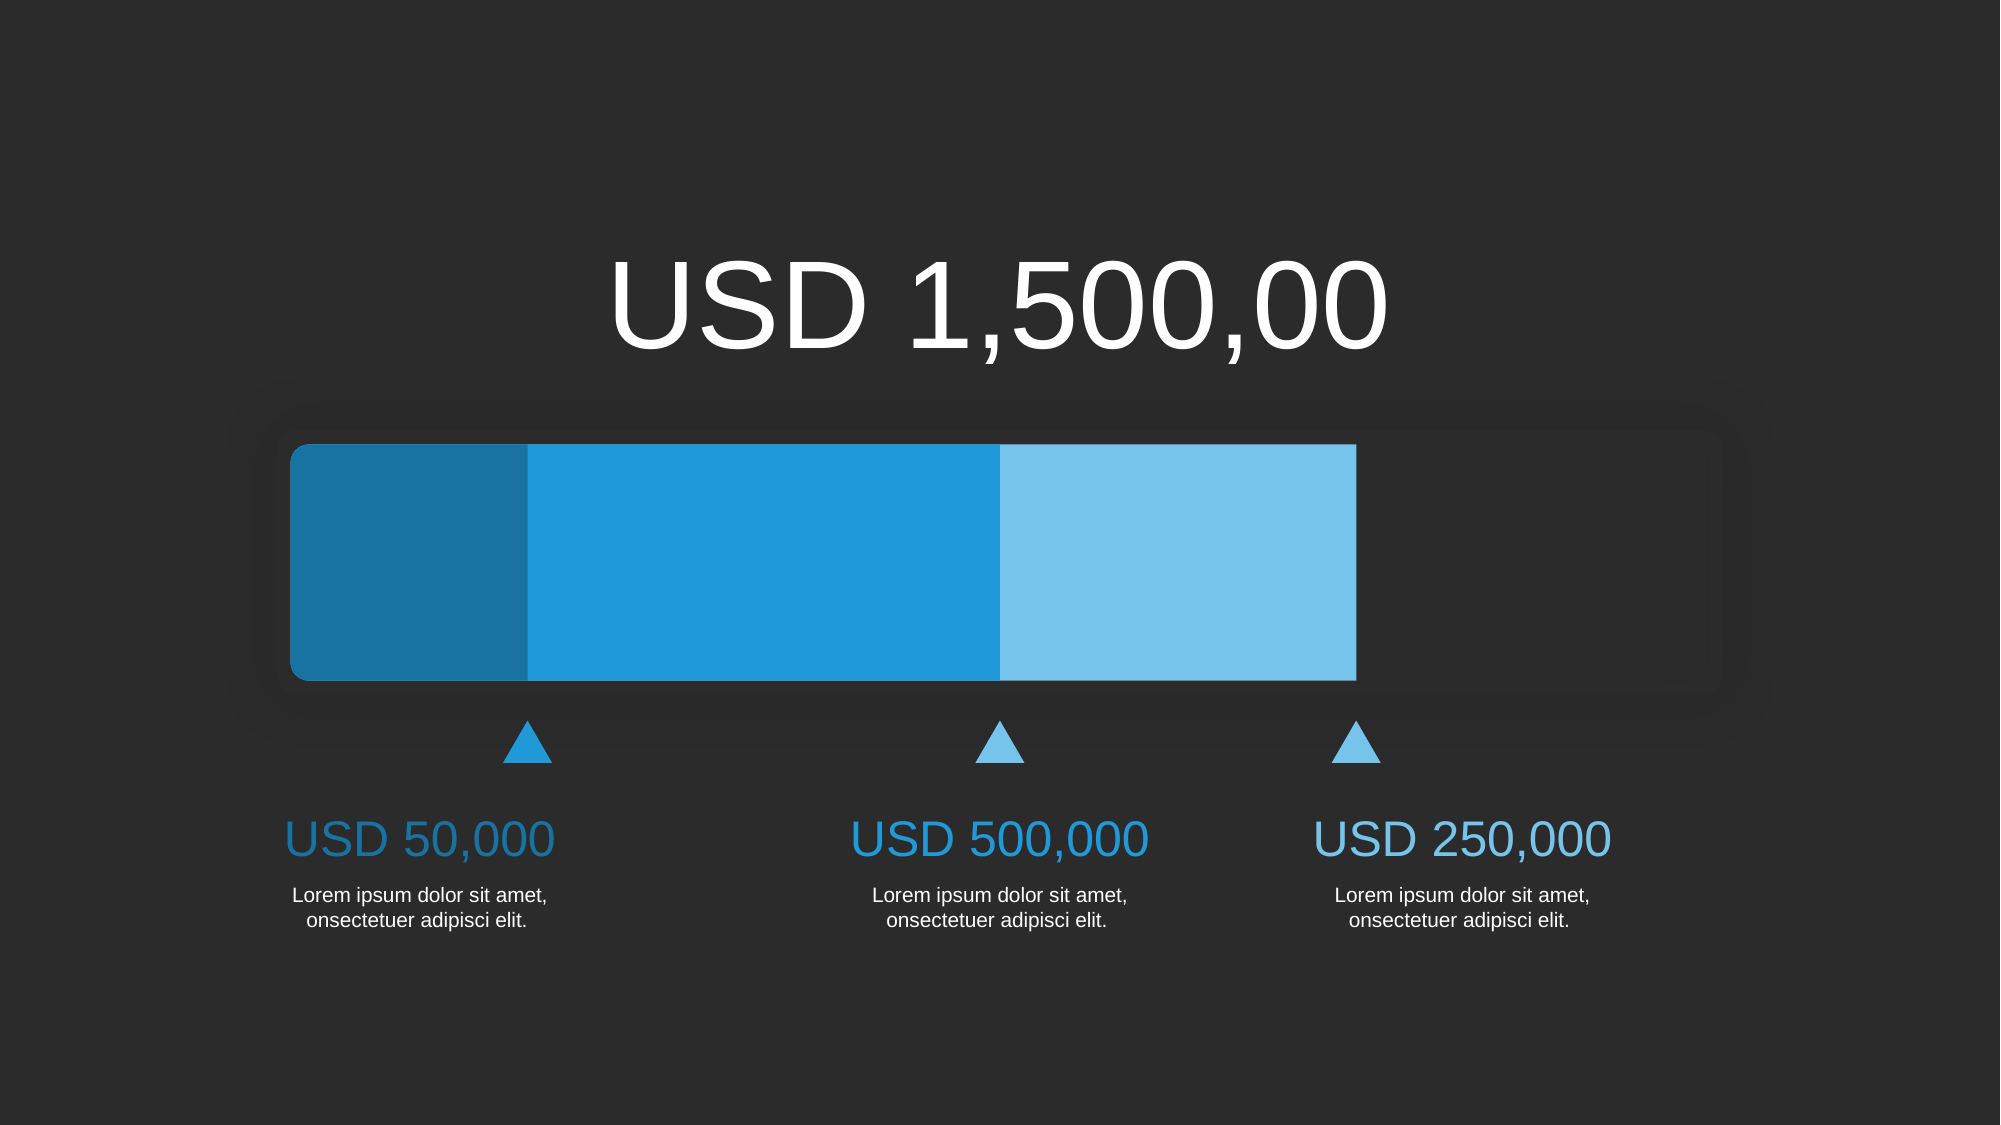

USD 1,500,00

USD 50,000
USD 500,000
USD 250,000
Lorem ipsum dolor sit amet, onsectetuer adipisci elit.
Lorem ipsum dolor sit amet, onsectetuer adipisci elit.
Lorem ipsum dolor sit amet, onsectetuer adipisci elit.